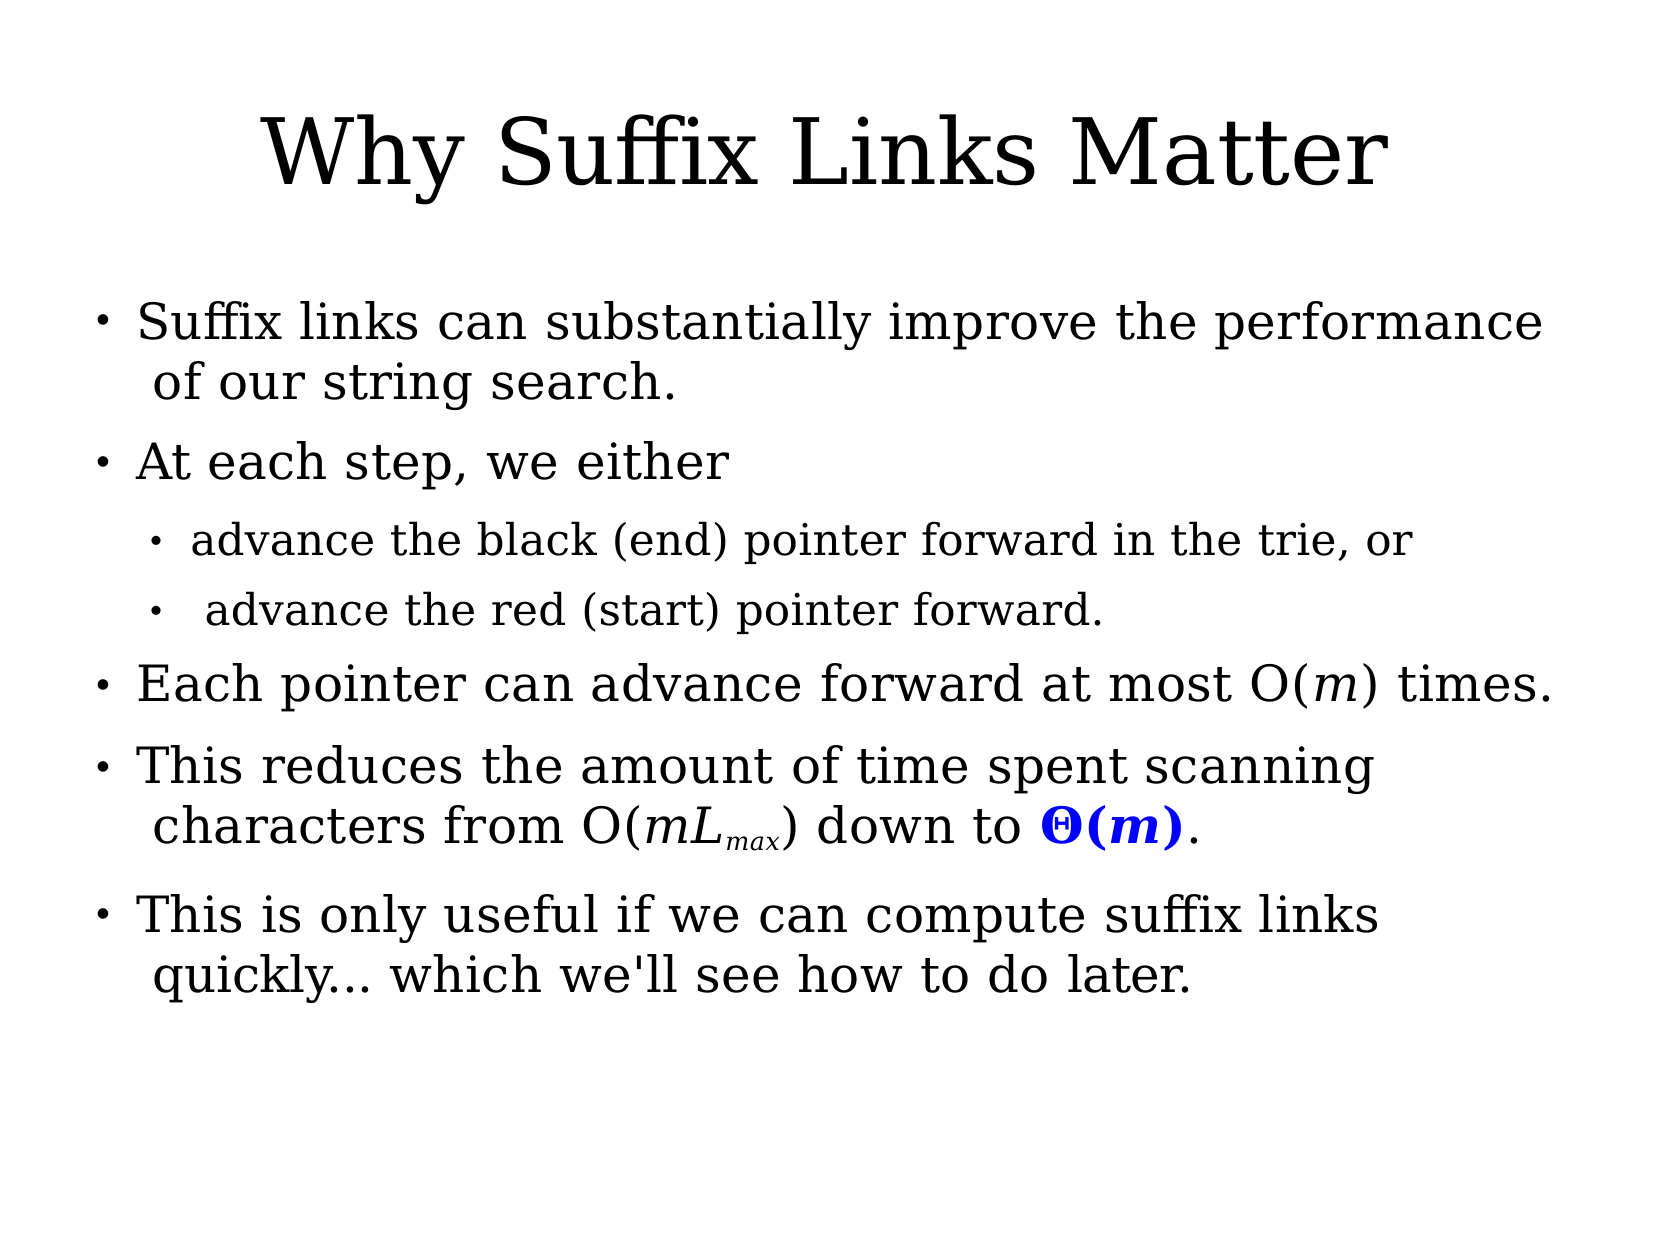

# Why Suffix Links Matter
Suffix links can substantially improve the performance  of our string search.
At each step, we either
●
●
advance the black (end) pointer forward in the trie, or  advance the red (start) pointer forward.
●
●
Each pointer can advance forward at most O(m) times.
This reduces the amount of time spent scanning  characters from O(mLmax) down to Θ(m).
This is only useful if we can compute suffix links  quickly... which we'll see how to do later.
●
●
●